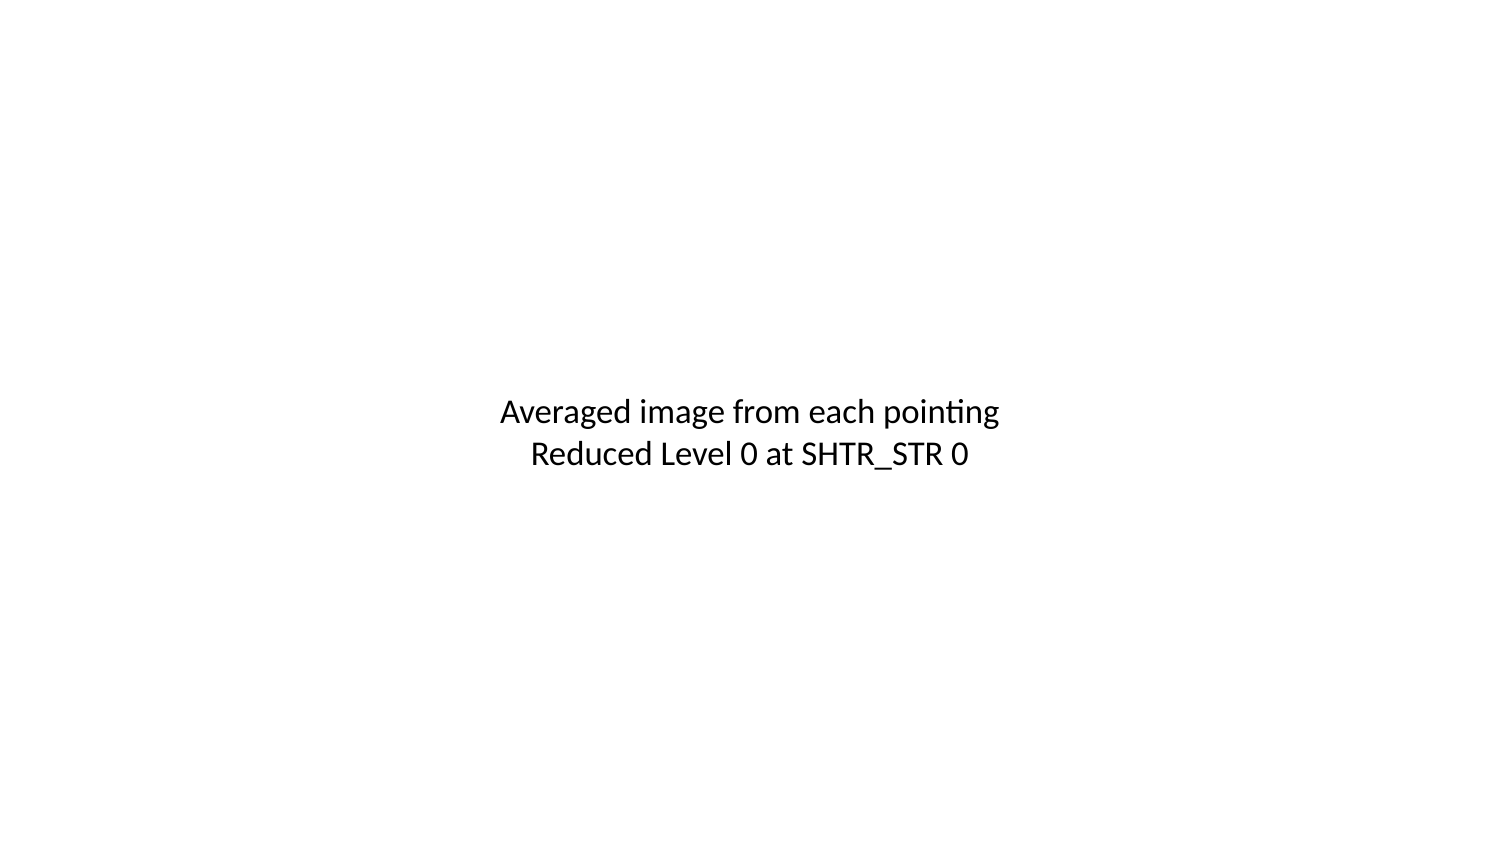

# Averaged image from each pointing Reduced Level 0 at SHTR_STR 0